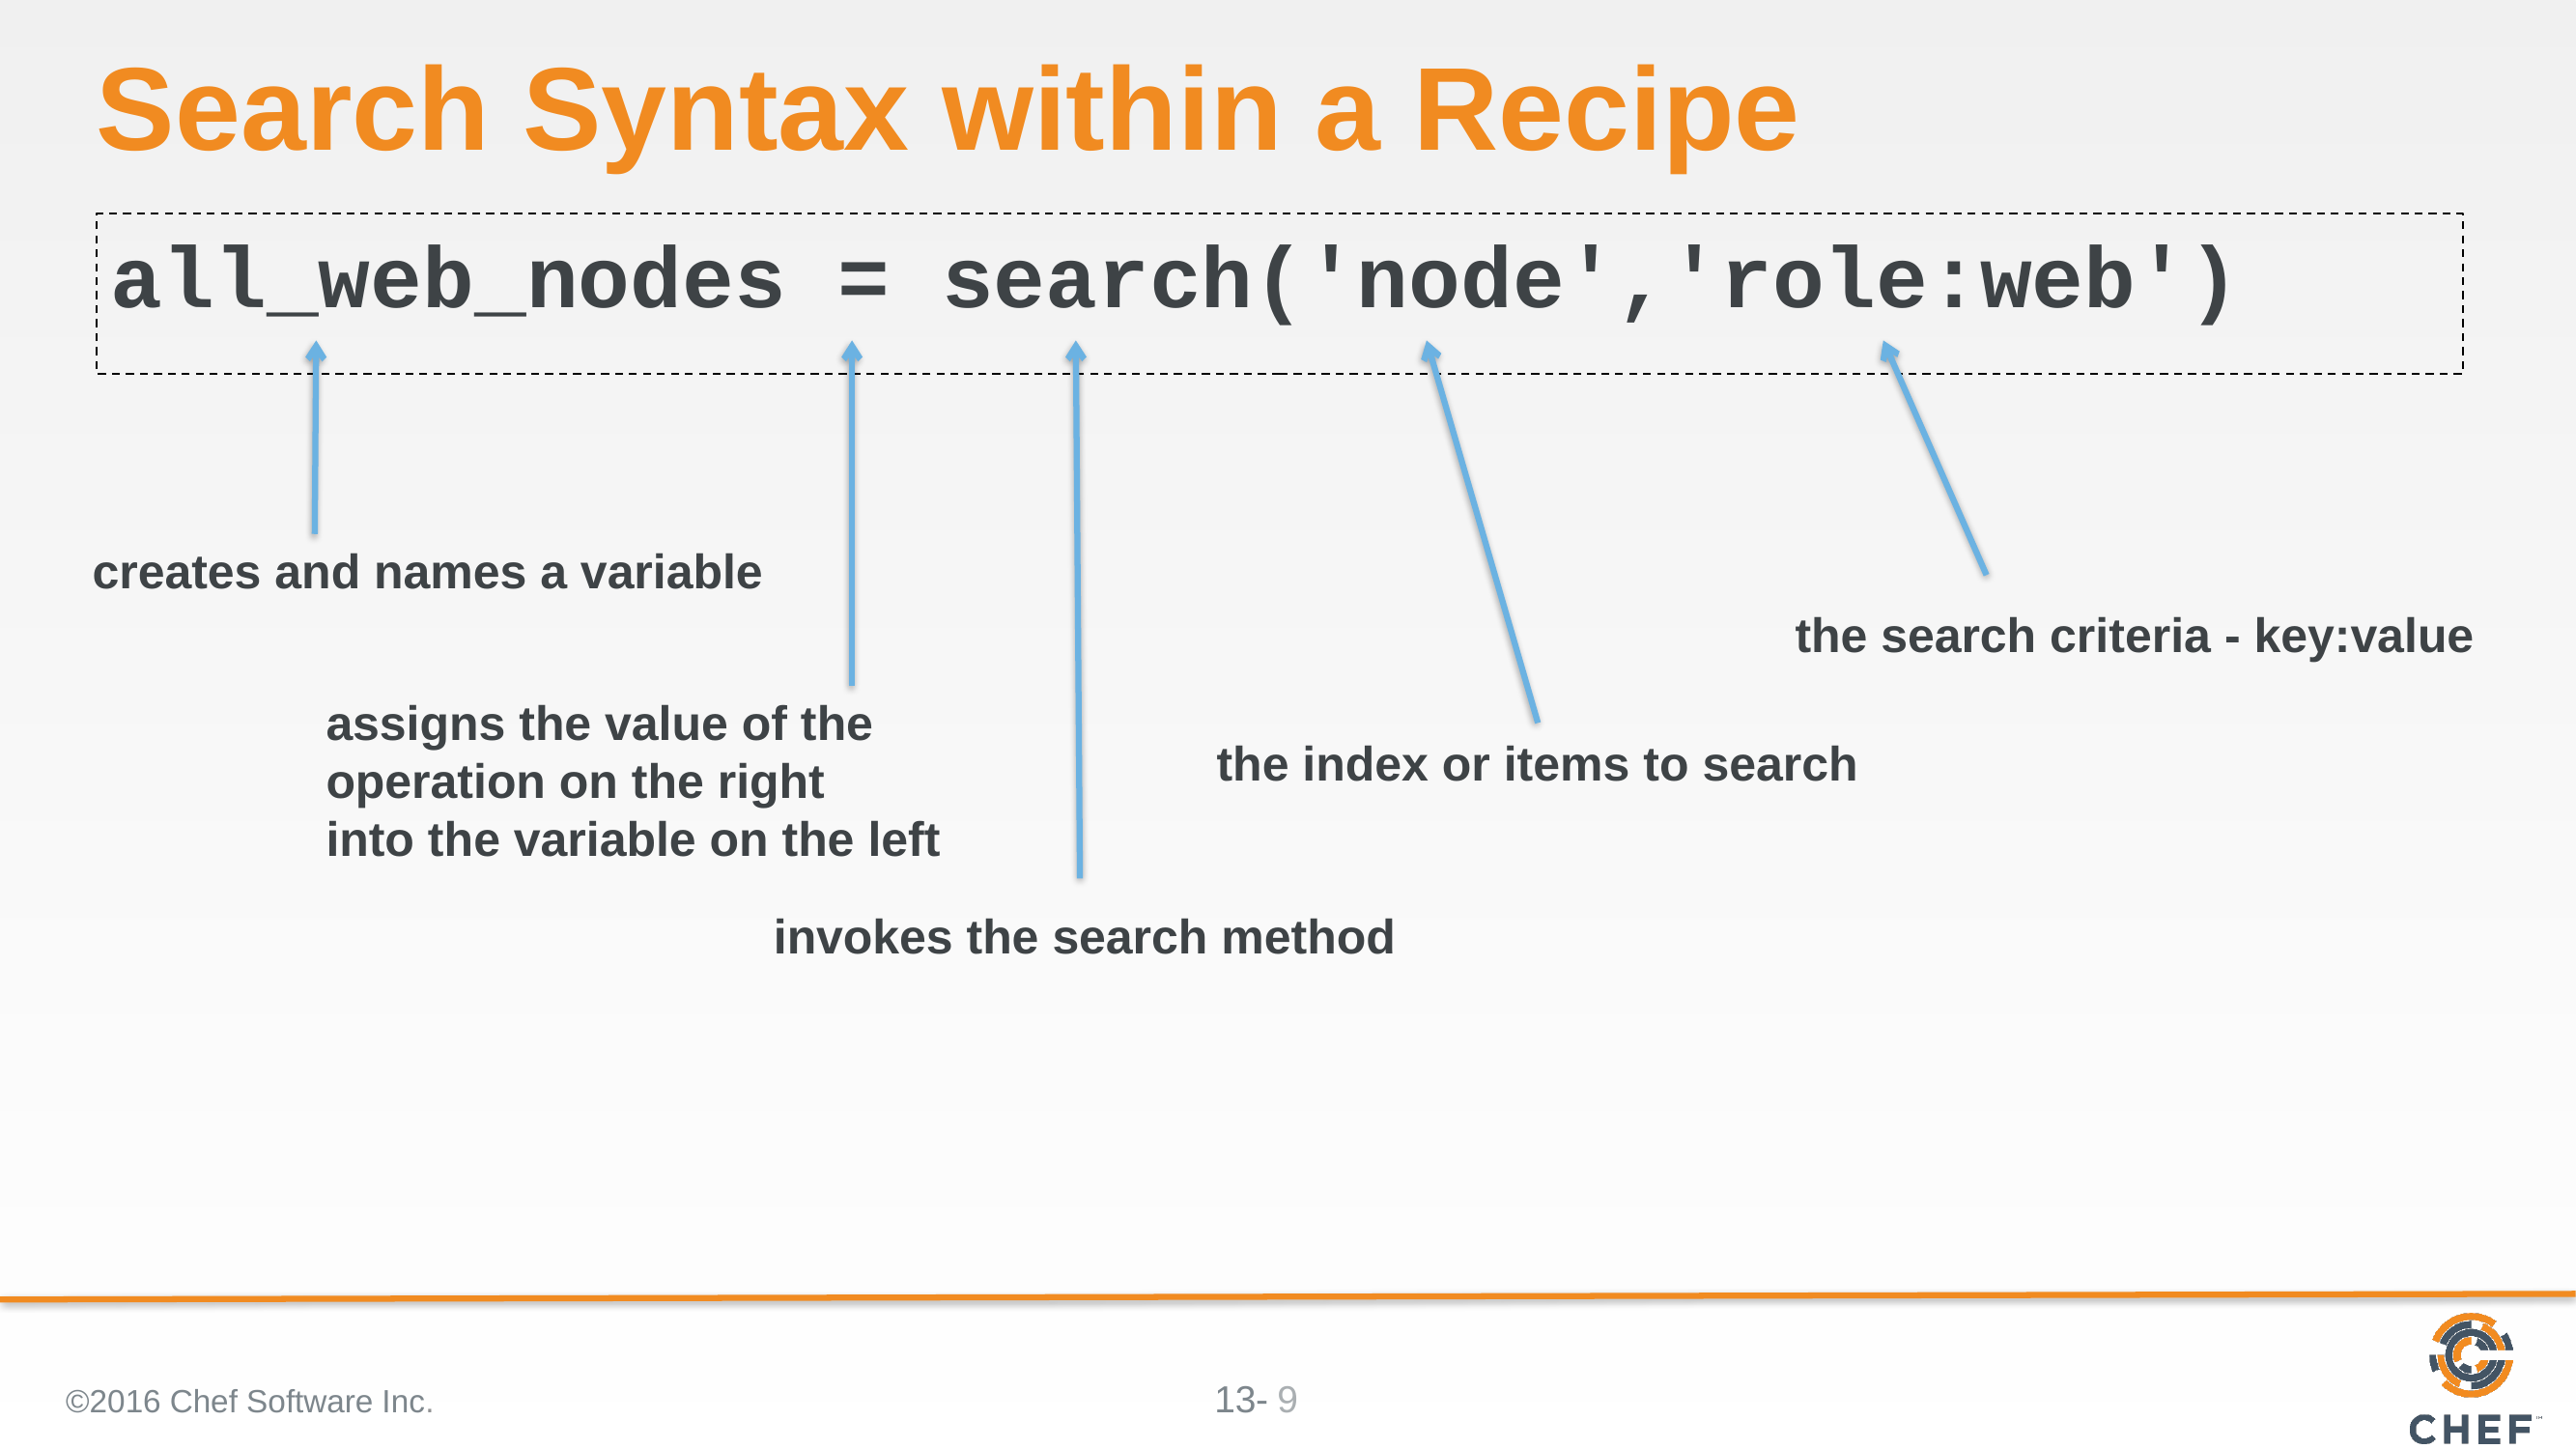

# Search Syntax within a Recipe
all_web_nodes = search('node','role:web')

creates and names a variable
the search criteria - key:value
assigns the value of the
operation on the right
into the variable on the left
the index or items to search
invokes the search method
©2016 Chef Software Inc.
9